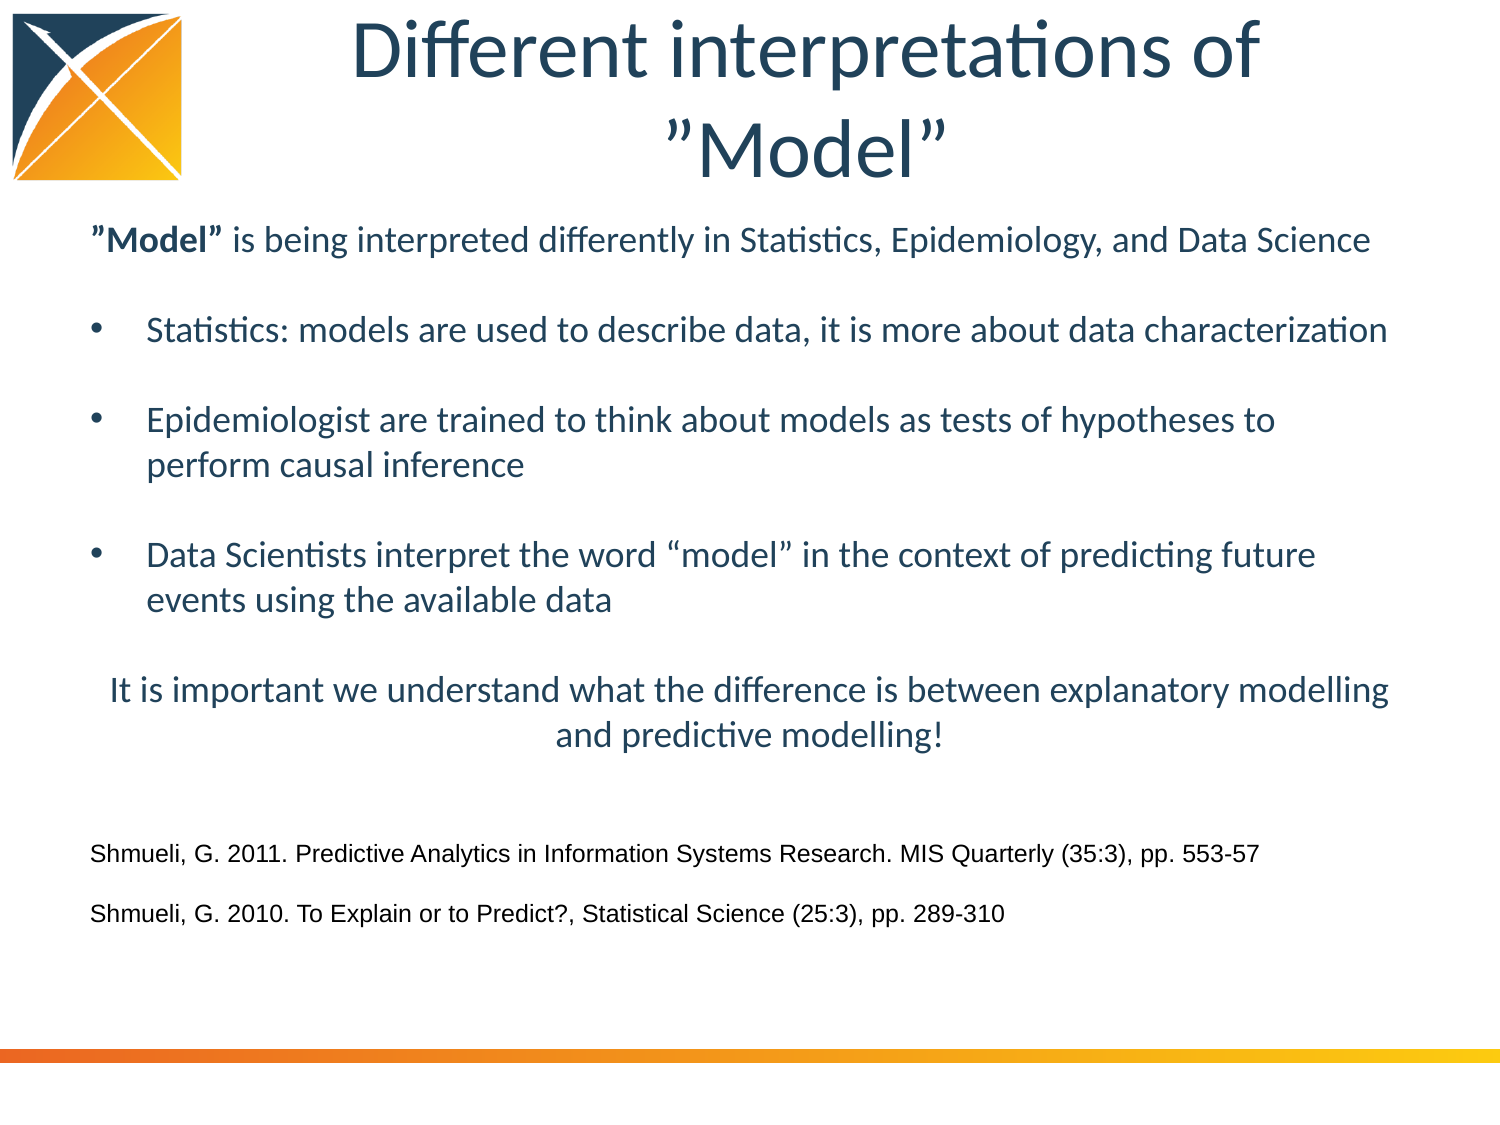

# Different interpretations of ”Model”
”Model” is being interpreted differently in Statistics, Epidemiology, and Data Science

Statistics: models are used to describe data, it is more about data characterization

Epidemiologist are trained to think about models as tests of hypotheses to perform causal inference

Data Scientists interpret the word “model” in the context of predicting future events using the available data

It is important we understand what the difference is between explanatory modelling and predictive modelling!
Shmueli, G. 2011. Predictive Analytics in Information Systems Research. MIS Quarterly (35:3), pp. 553-57

Shmueli, G. 2010. To Explain or to Predict?, Statistical Science (25:3), pp. 289-310